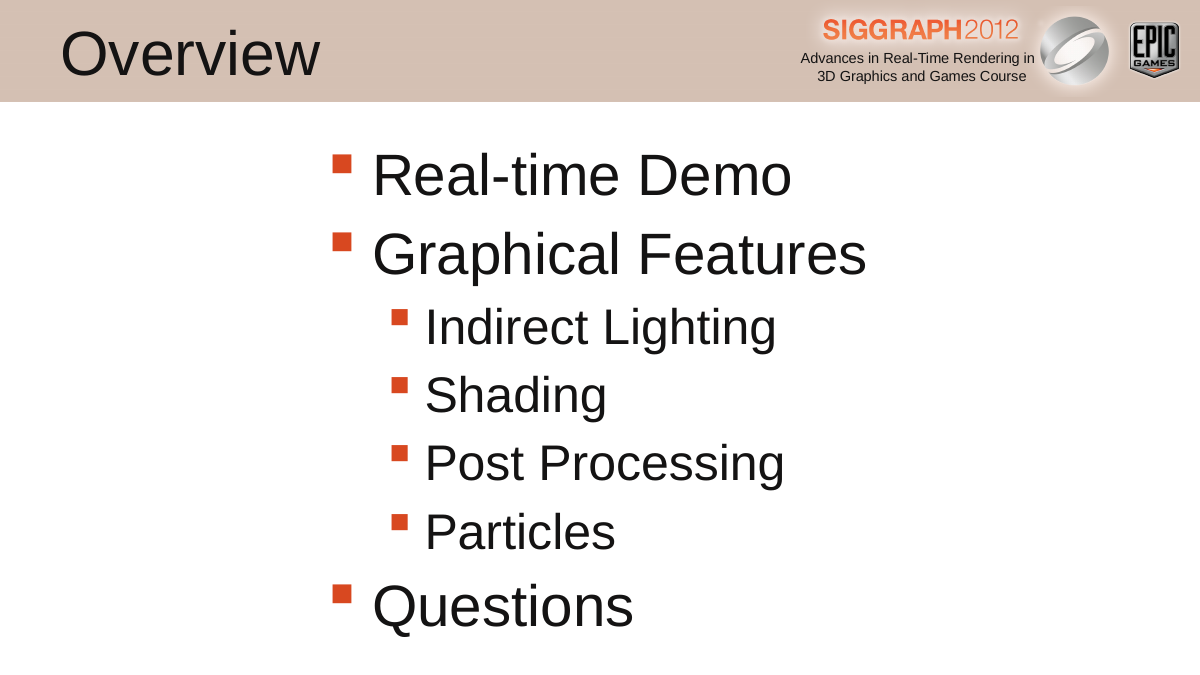

Overview
Real-time Demo
Graphical Features
Indirect Lighting
Shading
Post Processing
Particles
Questions